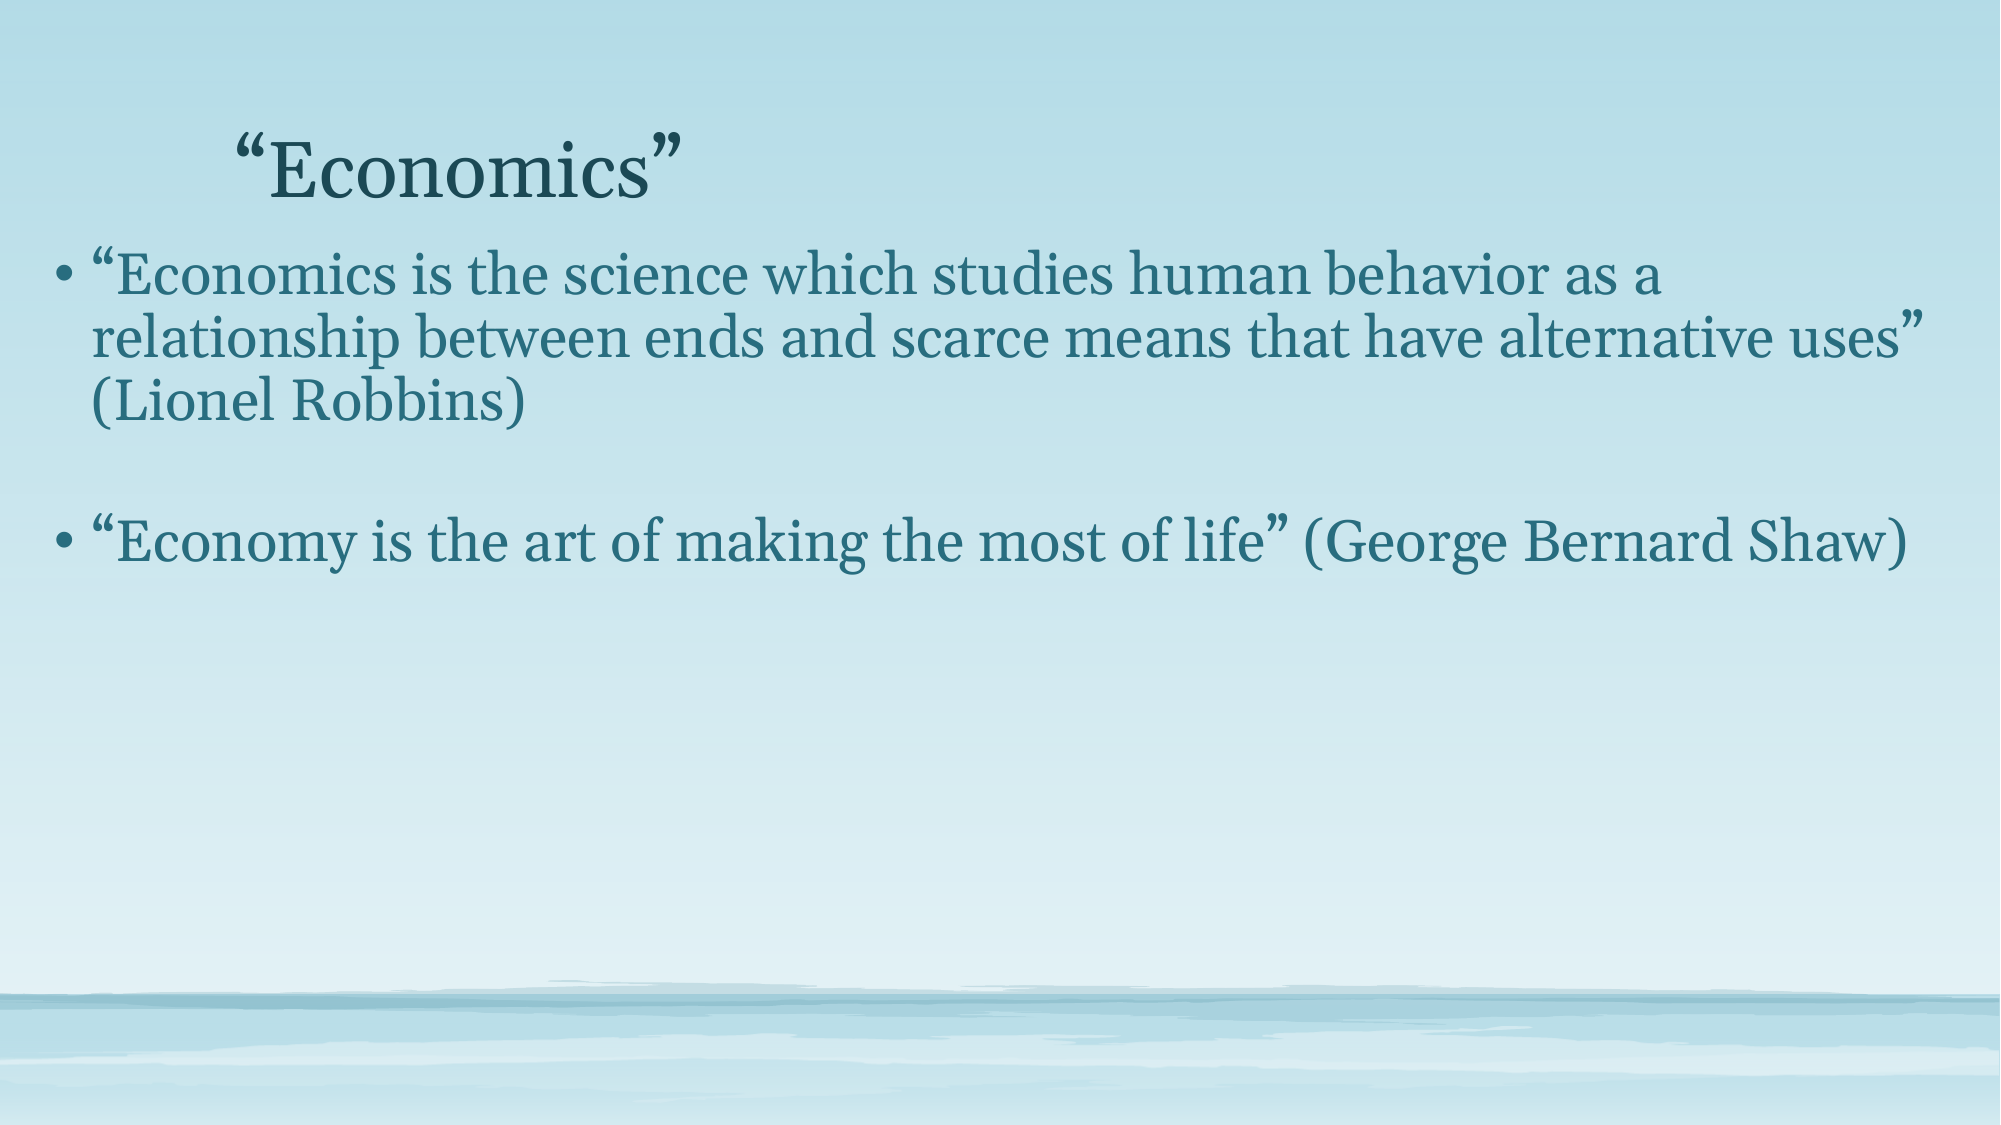

# “Economics”
“Economics is the science which studies human behavior as a relationship between ends and scarce means that have alternative uses” (Lionel Robbins)
“Economy is the art of making the most of life” (George Bernard Shaw)